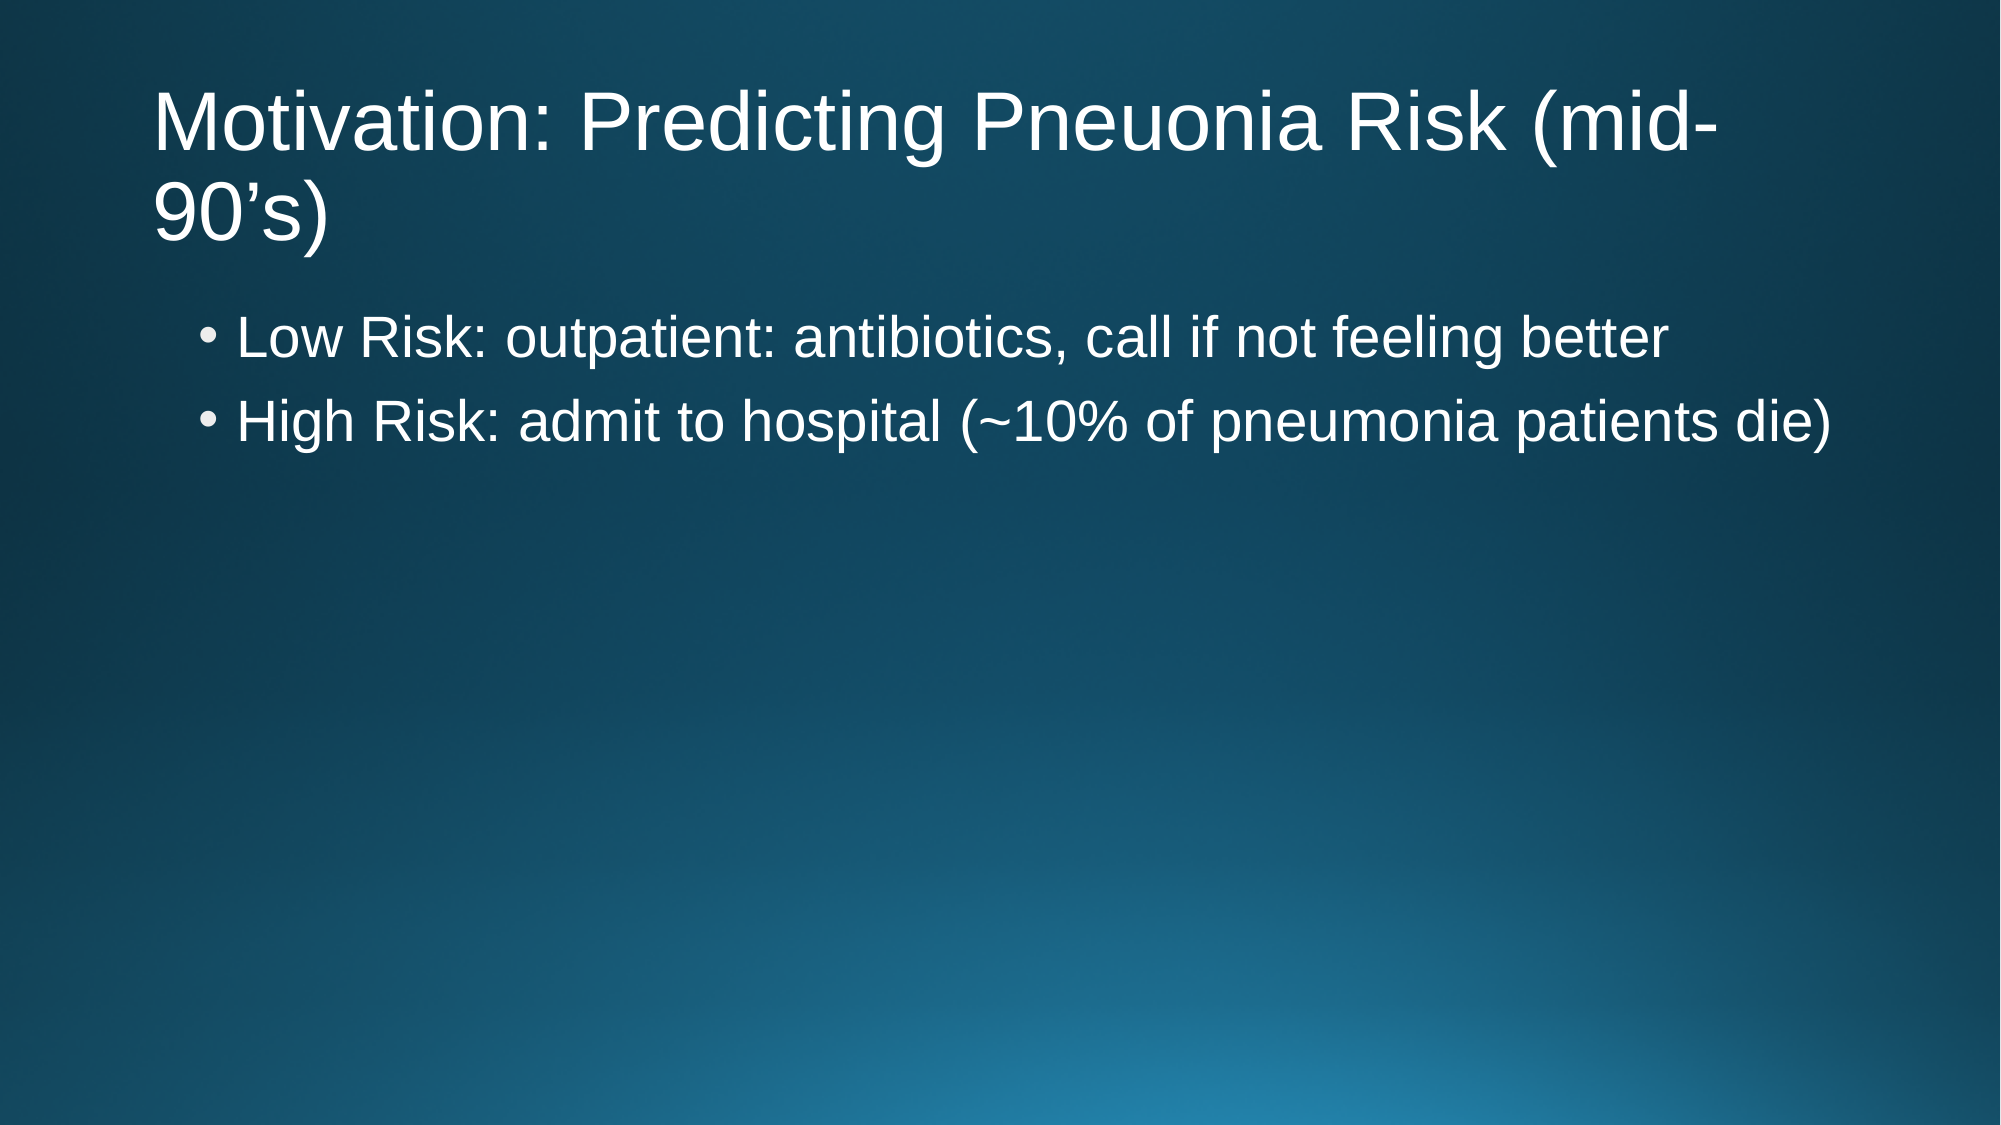

# Motivation: Predicting Pneuonia Risk (mid-90’s)
Low Risk: outpatient: antibiotics, call if not feeling better
High Risk: admit to hospital (~10% of pneumonia patients die)